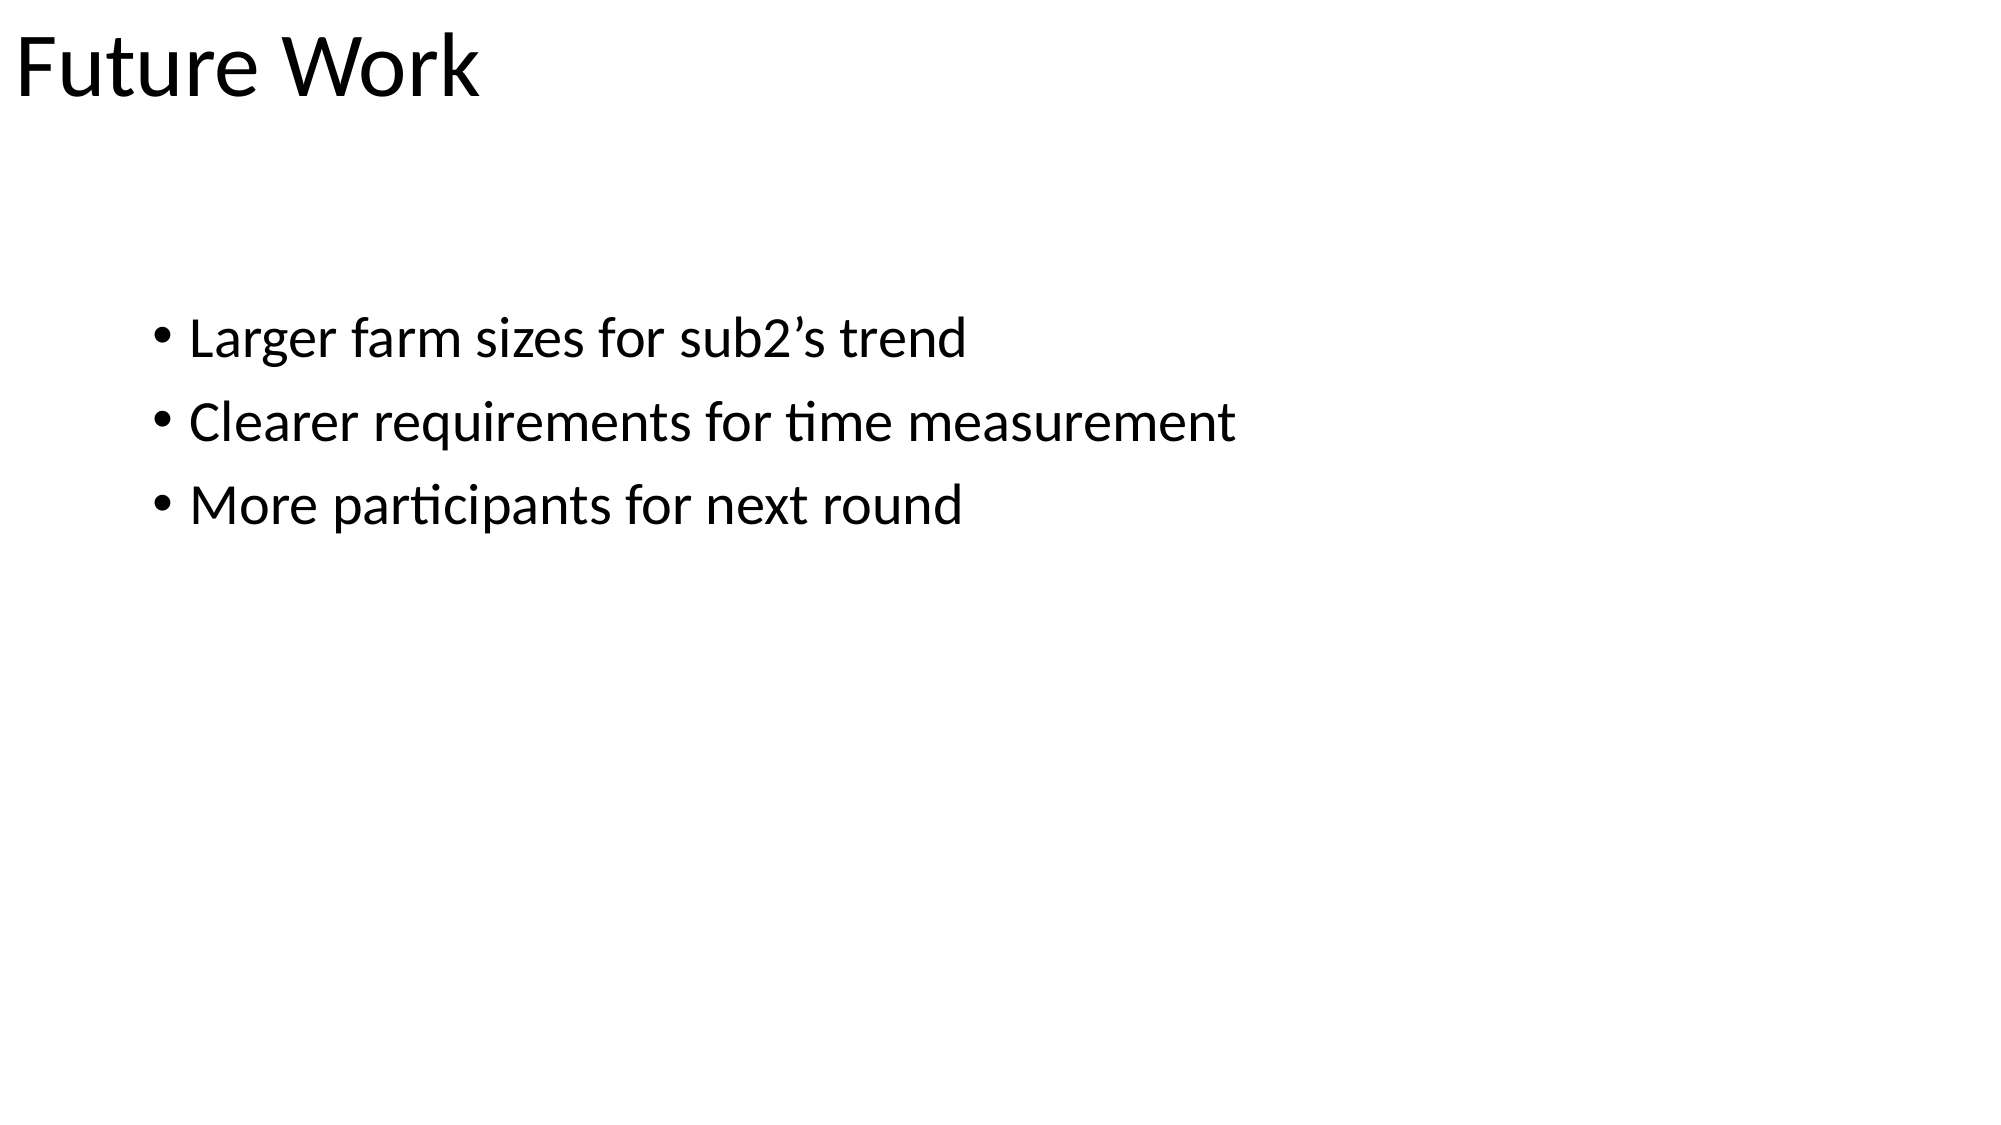

# Future Work
Larger farm sizes for sub2’s trend
Clearer requirements for time measurement
More participants for next round